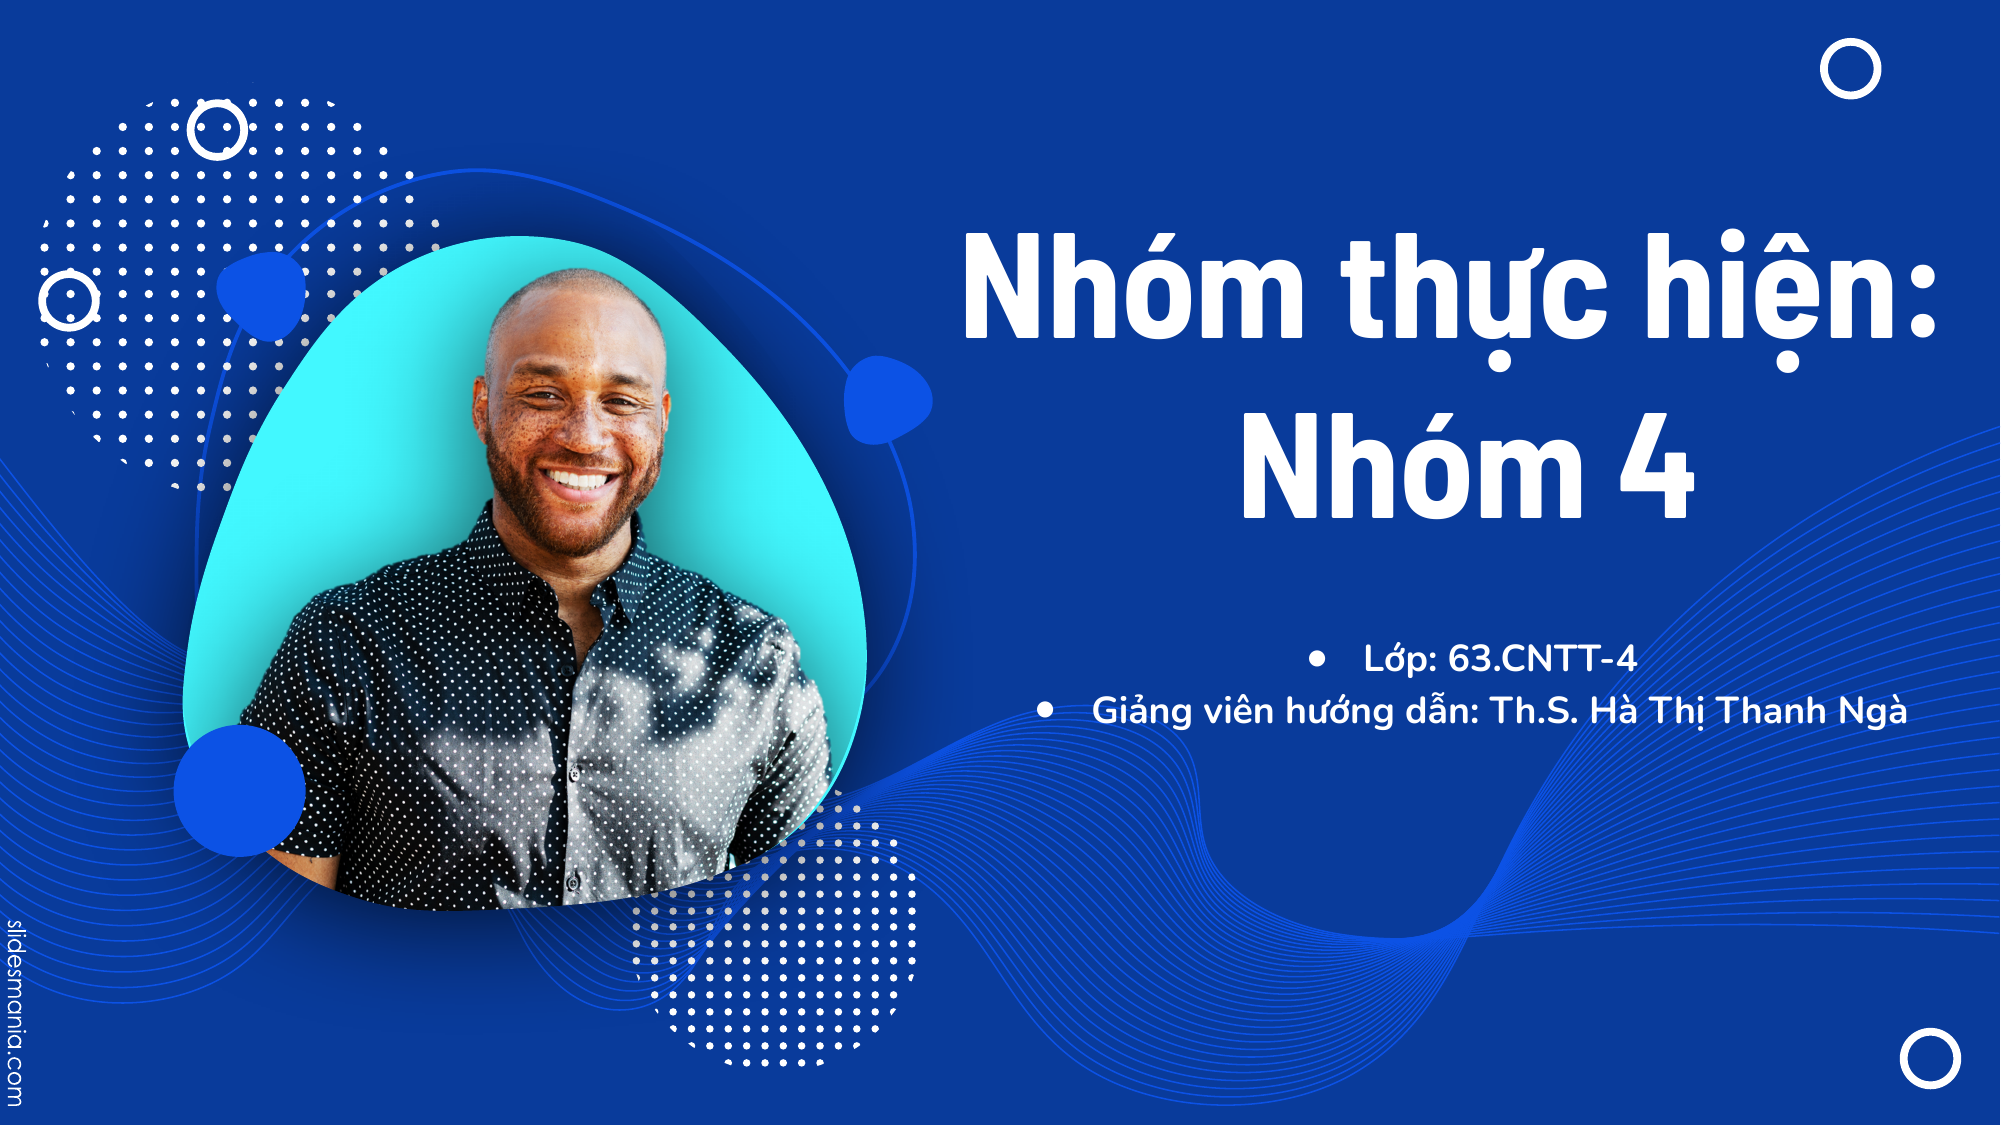

# Nhóm thực hiện:  Nhóm 4

Lớp: 63.CNTT-4
Giảng viên hướng dẫn: Th.S. Hà Thị Thanh Ngà